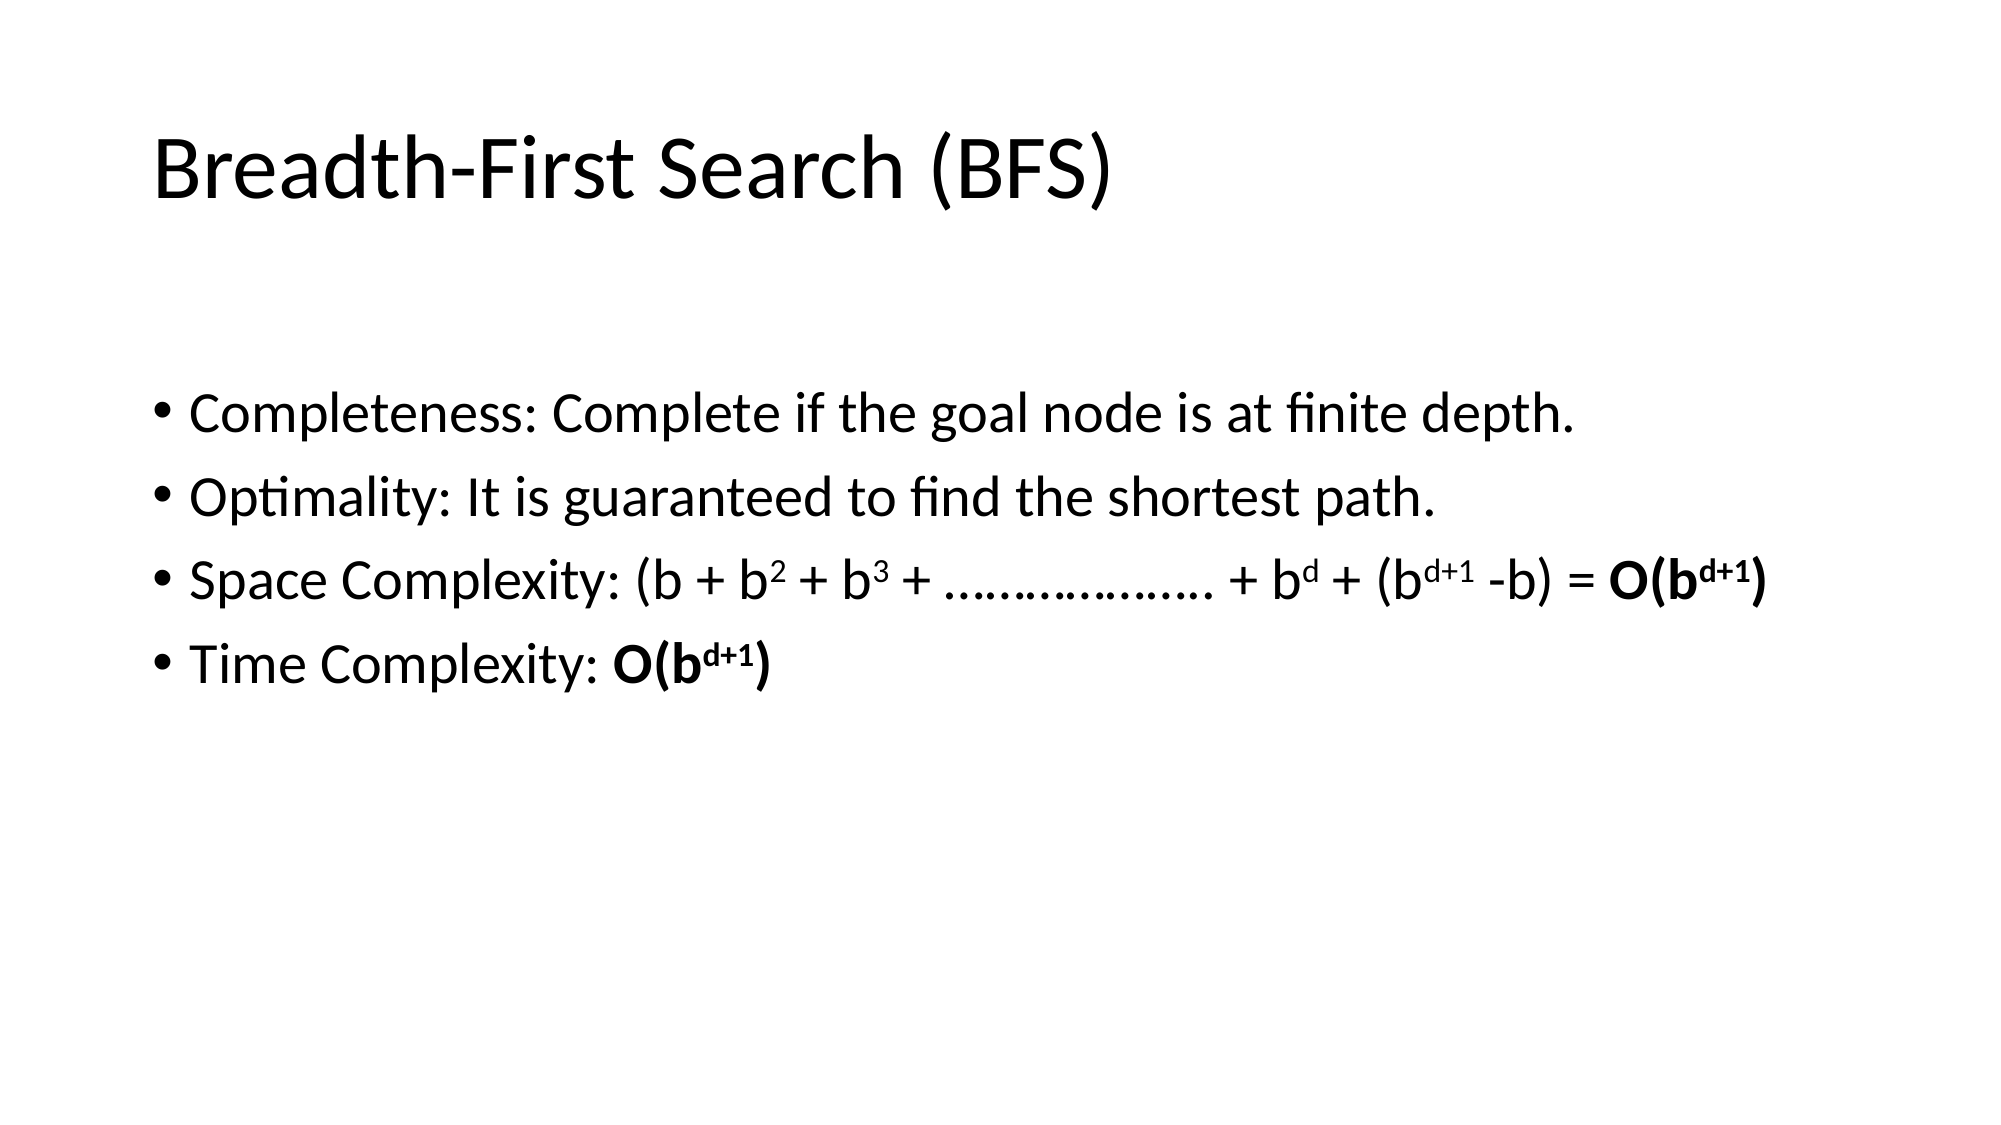

# Breadth-First Search (BFS)
Completeness: Complete if the goal node is at finite depth.
Optimality: It is guaranteed to find the shortest path.
Space Complexity: (b + b2 + b3 + ……………….. + bd + (bd+1 -b) = O(bd+1)
Time Complexity: O(bd+1)